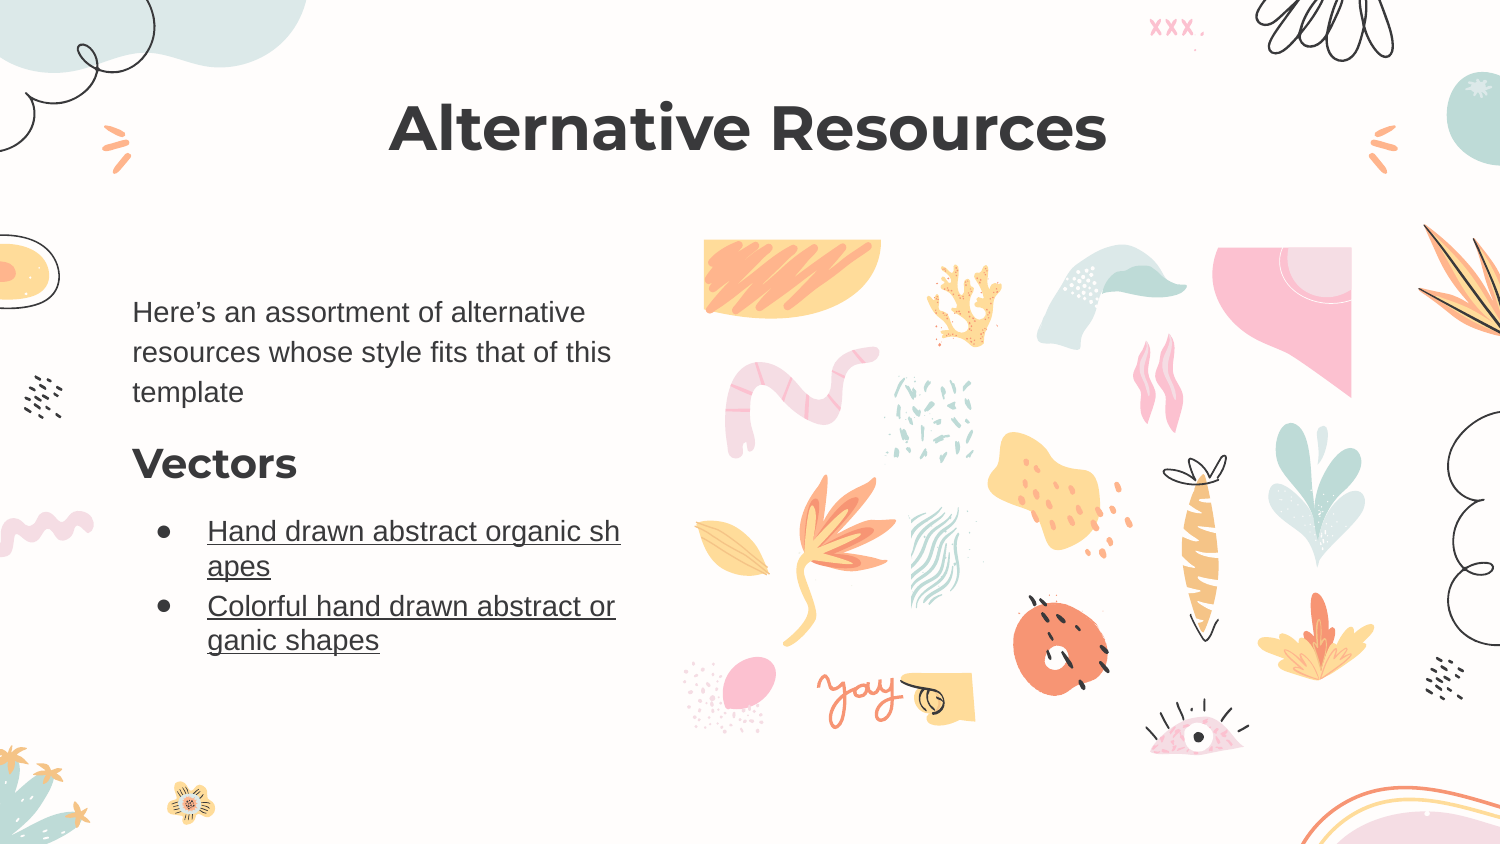

# Alternative Resources

Here’s an assortment of alternative resources whose style fits that of this template
Vectors
Hand drawn abstract organic shapes
Colorful hand drawn abstract organic shapes